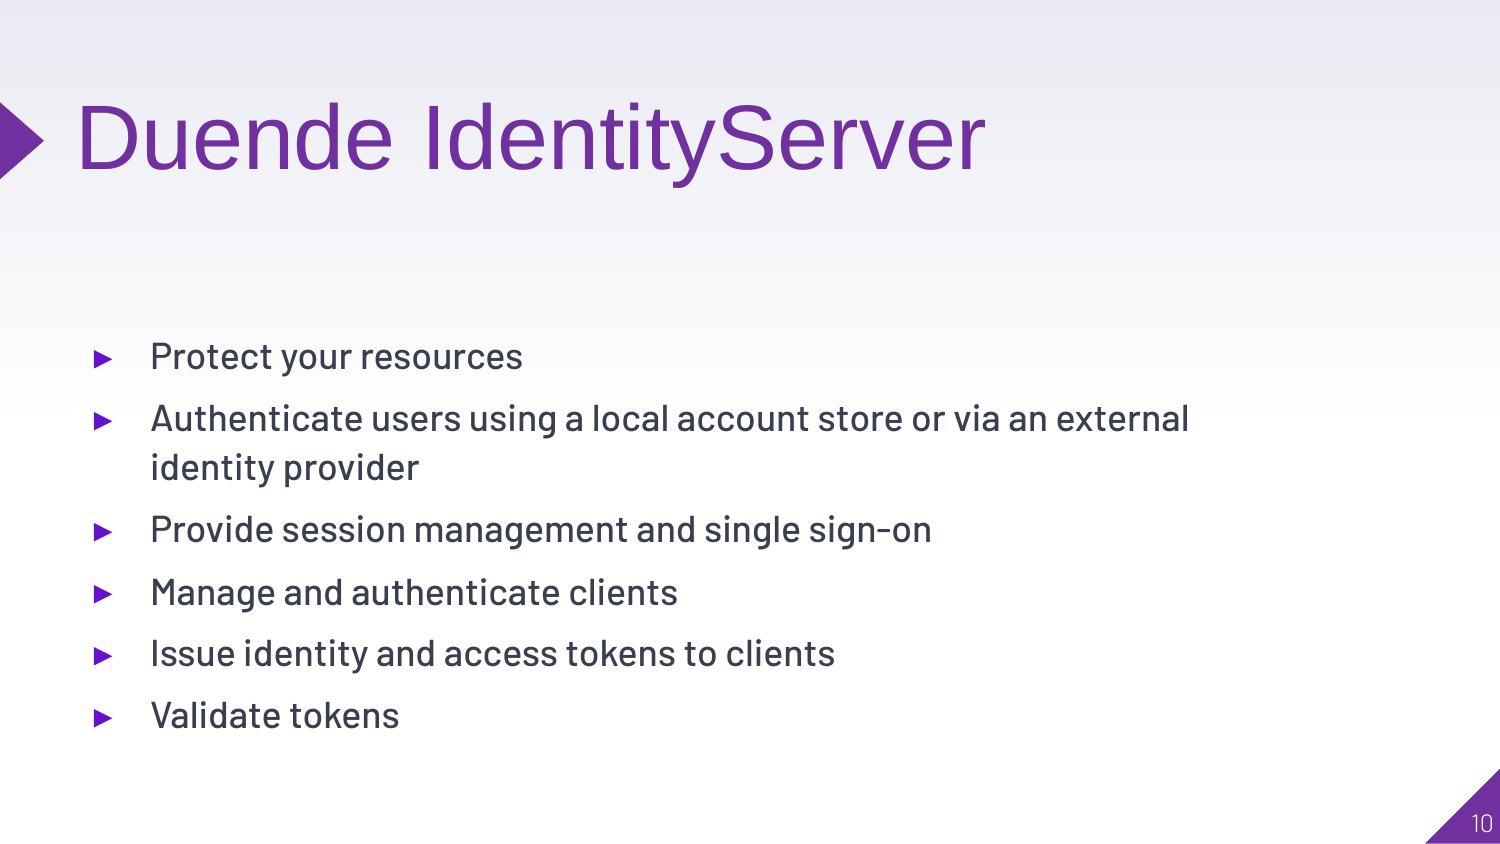

# Duende IdentityServer
Protect your resources
Authenticate users using a local account store or via an external identity provider
Provide session management and single sign-on
Manage and authenticate clients
Issue identity and access tokens to clients
Validate tokens

10